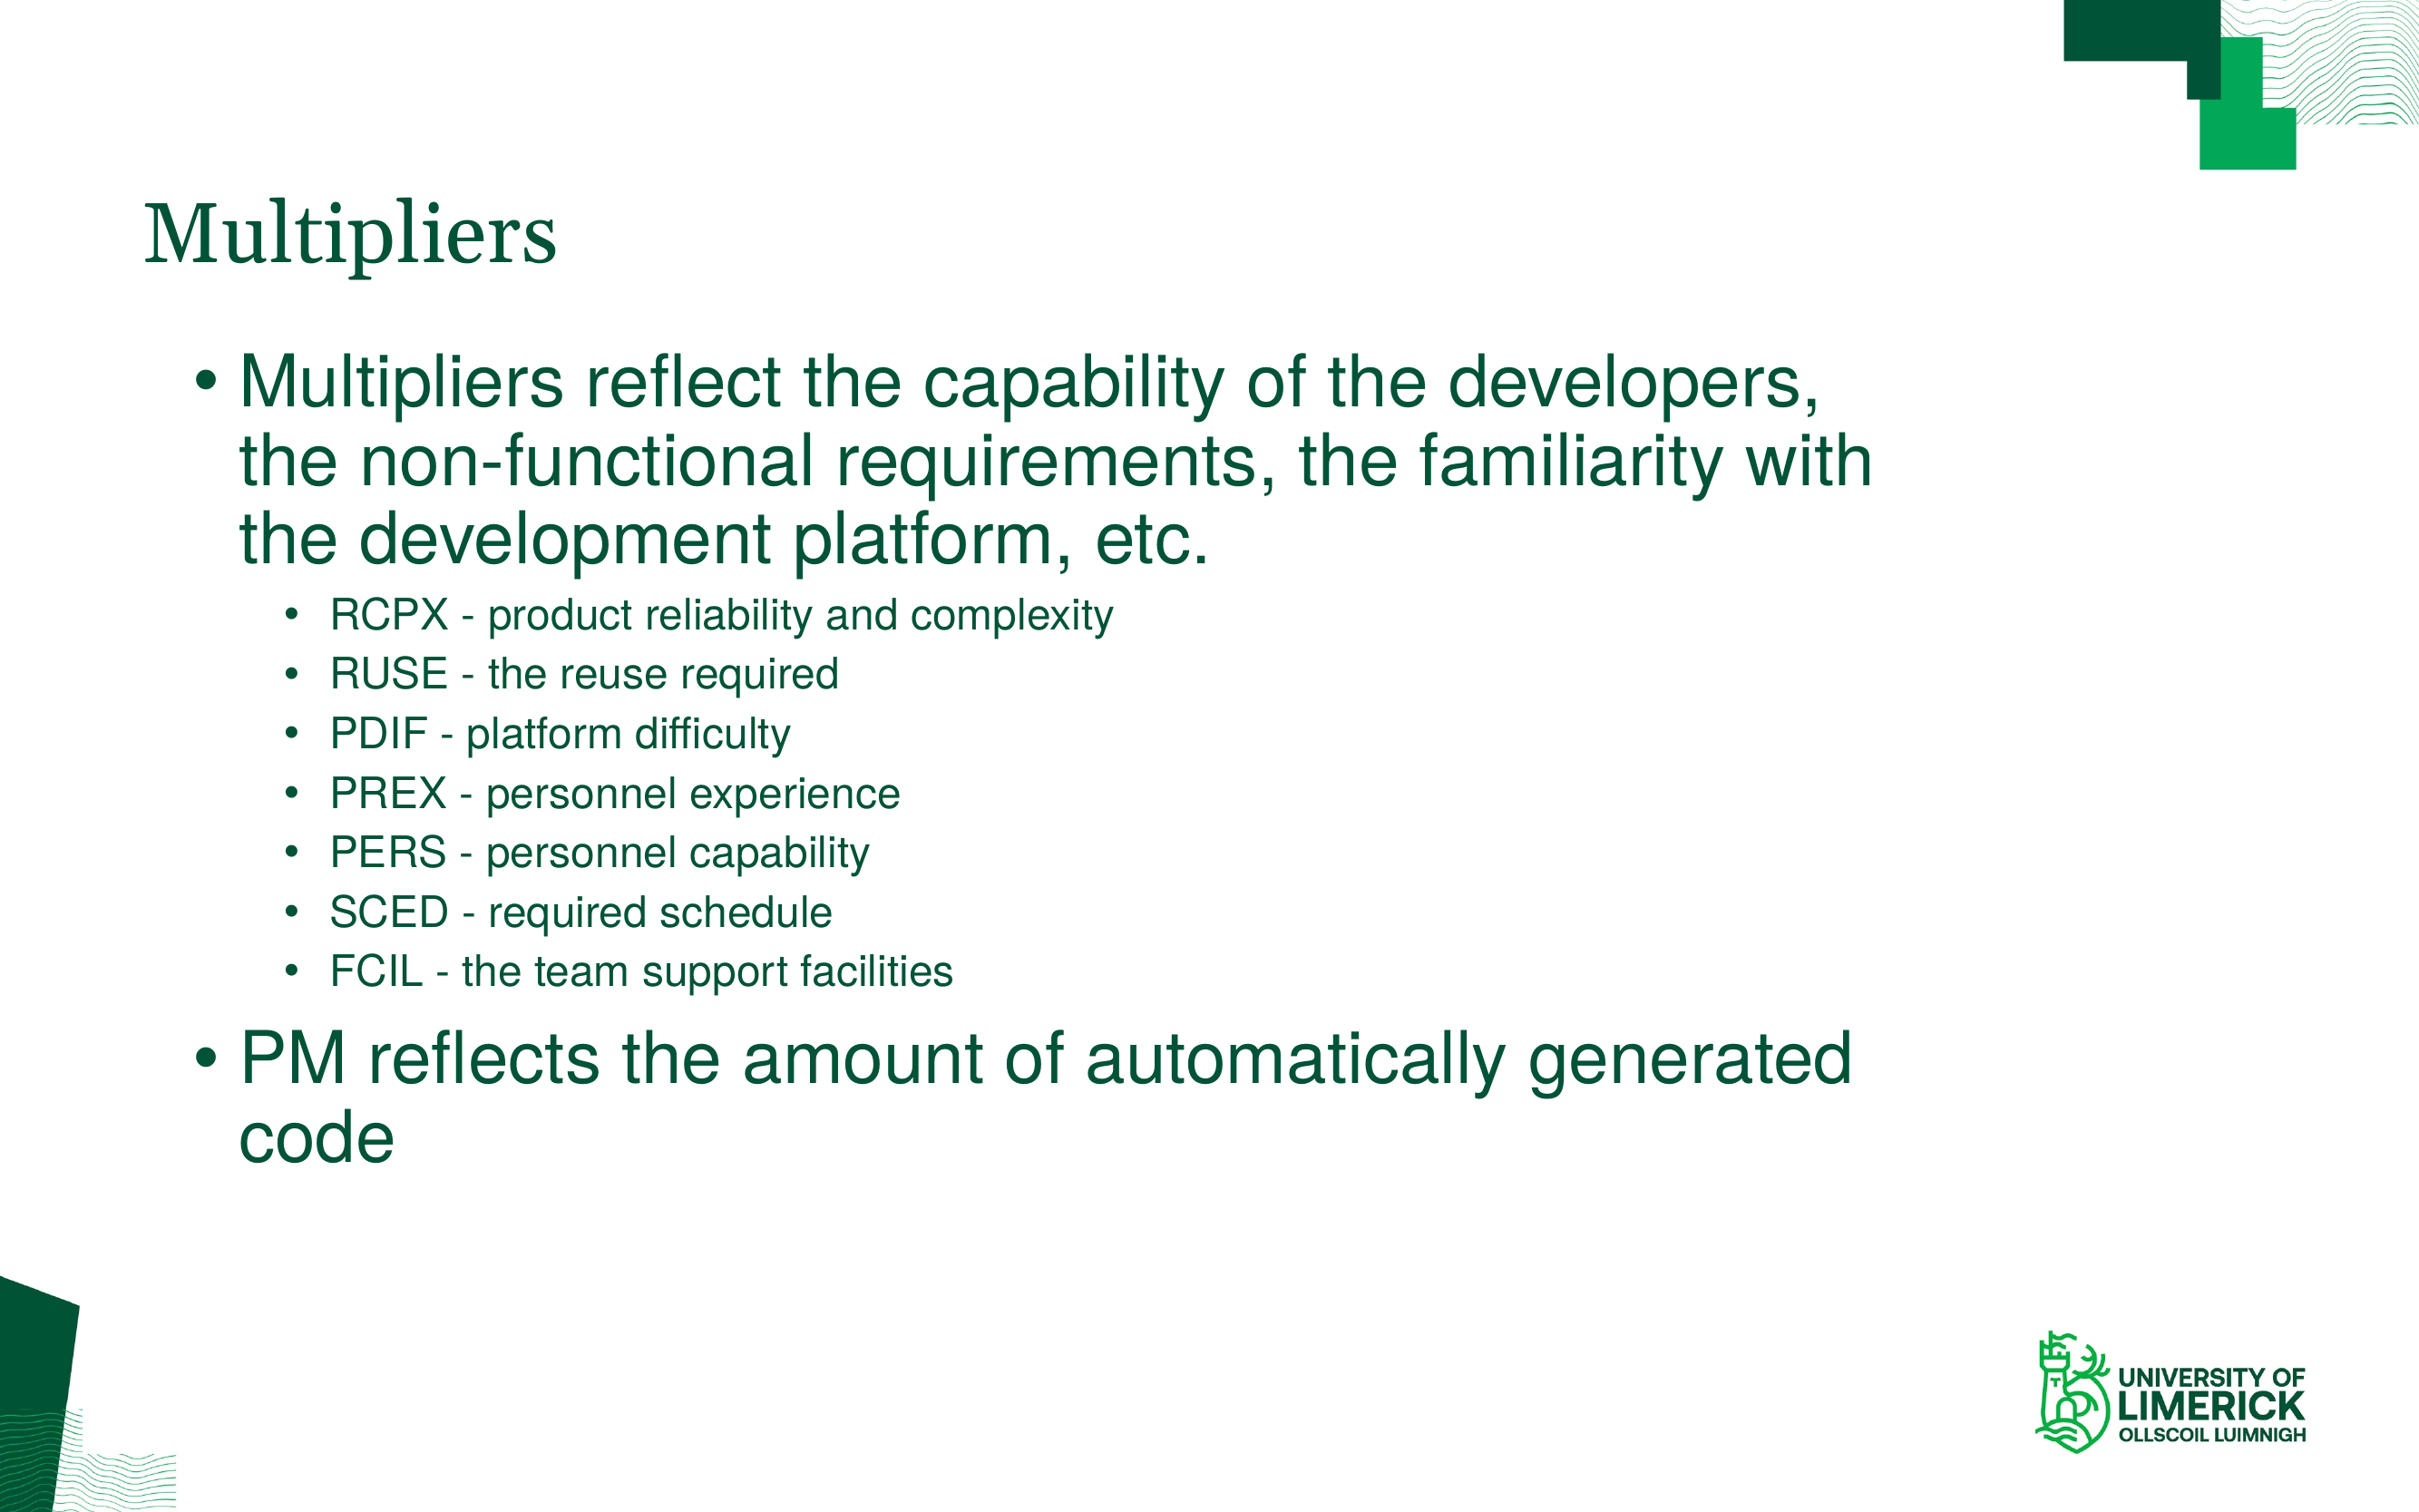

# Multipliers
Multipliers reflect the capability of the developers, the non-functional requirements, the familiarity with the development platform, etc.
RCPX - product reliability and complexity
RUSE - the reuse required
PDIF - platform difficulty
PREX - personnel experience
PERS - personnel capability
SCED - required schedule
FCIL - the team support facilities
PM reflects the amount of automatically generated code